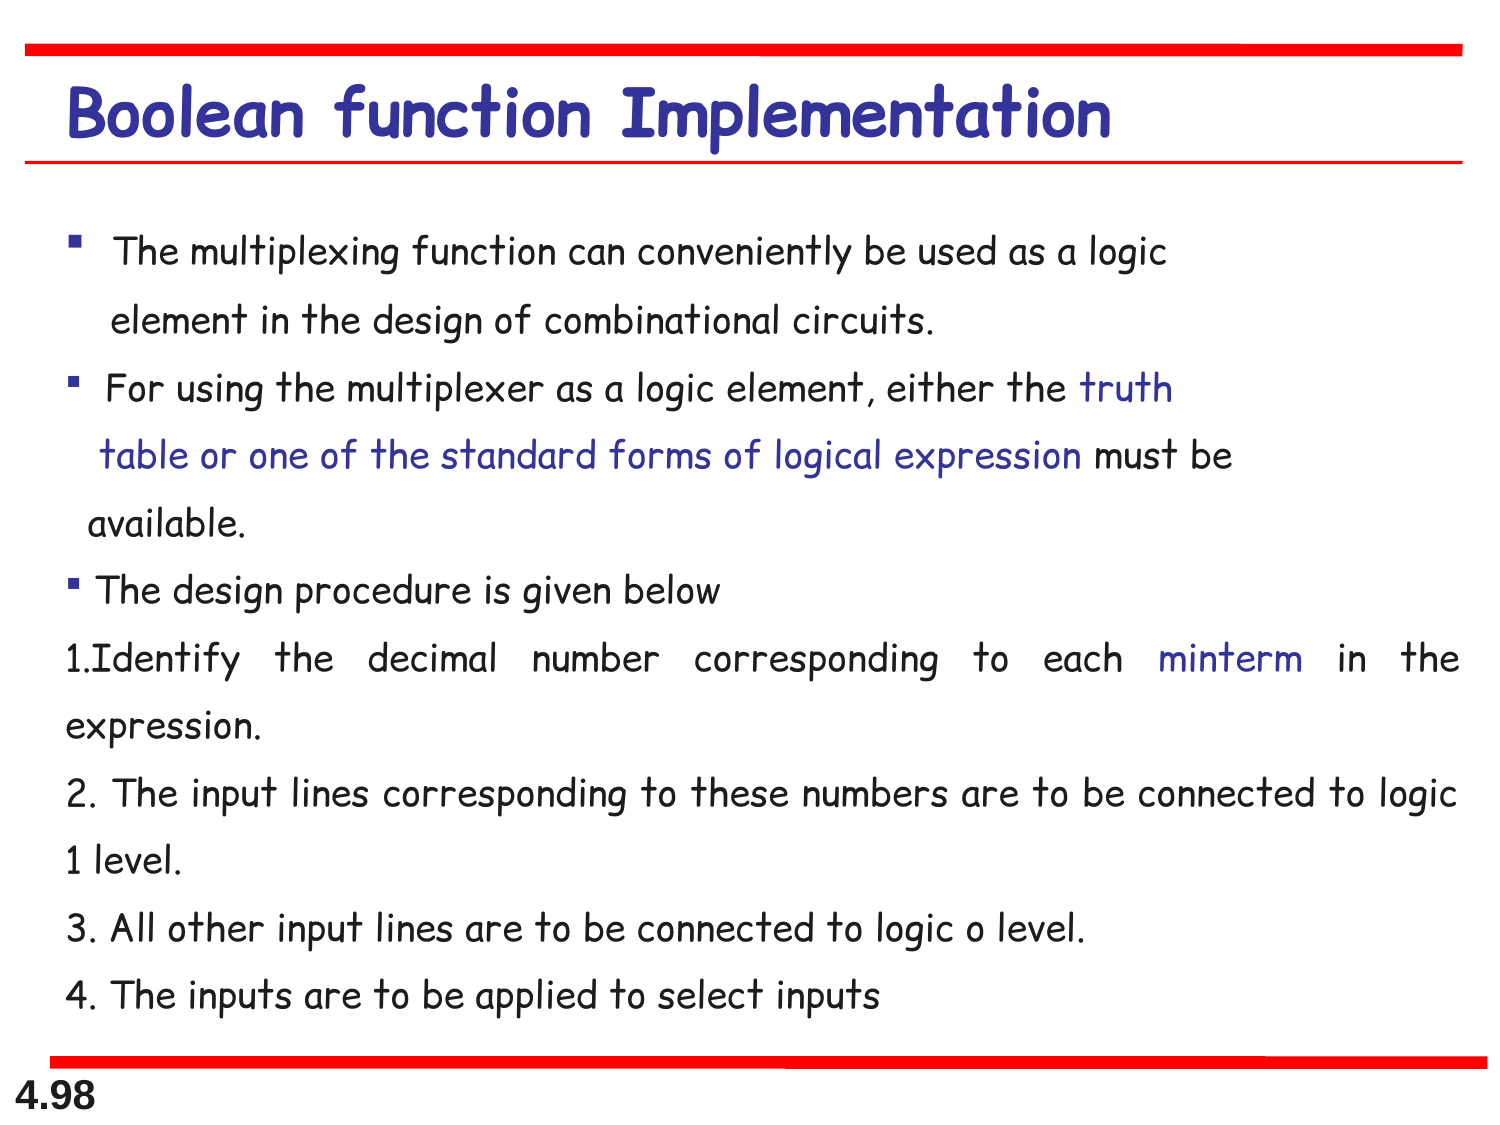

Boolean function Implementation

  The multiplexing function can conveniently be used as a logic
    element in the design of combinational circuits.
  For using the multiplexer as a logic element, either the truth
   table or one of the standard forms of logical expression must be
  available.
 The design procedure is given below
Identify the decimal number corresponding to each minterm in the expression.
 The input lines corresponding to these numbers are to be connected to logic 1 level.
 All other input lines are to be connected to logic o level.
 The inputs are to be applied to select inputs
4.98